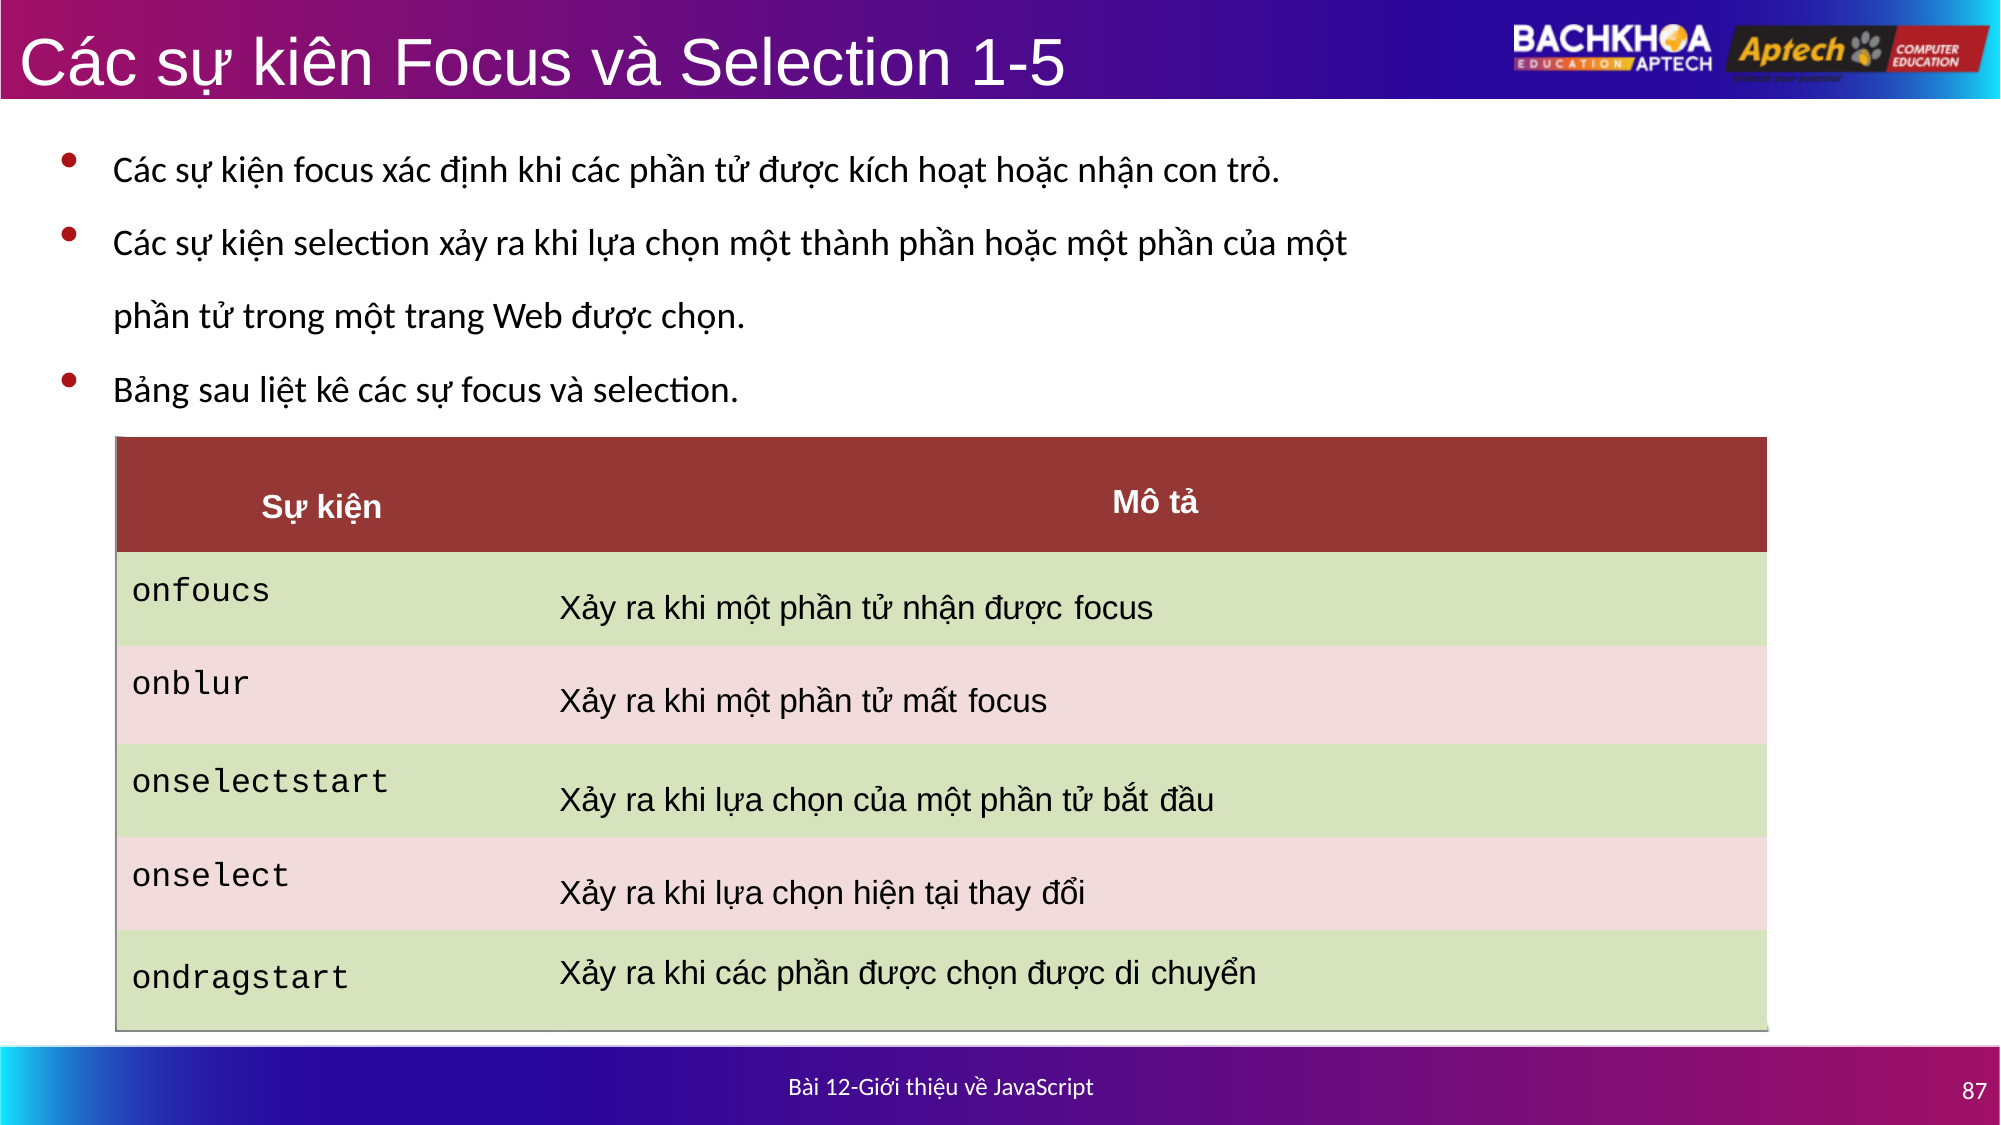

# Các sự kiên Focus và Selection 1-5
Các sự kiện focus xác định khi các phần tử được kích hoạt hoặc nhận con trỏ.
Các sự kiện selection xảy ra khi lựa chọn một thành phần hoặc một phần của một
phần tử trong một trang Web được chọn.
Bảng sau liệt kê các sự focus và selection.

| Sự kiện | Mô tả |
| --- | --- |
| onfoucs | Xảy ra khi một phần tử nhận được focus |
| onblur | Xảy ra khi một phần tử mất focus |
| onselectstart | Xảy ra khi lựa chọn của một phần tử bắt đầu |
| onselect | Xảy ra khi lựa chọn hiện tại thay đổi |
| ondragstart | Xảy ra khi các phần được chọn được di chuyển |
Bài 12-Giới thiệu về JavaScript
87